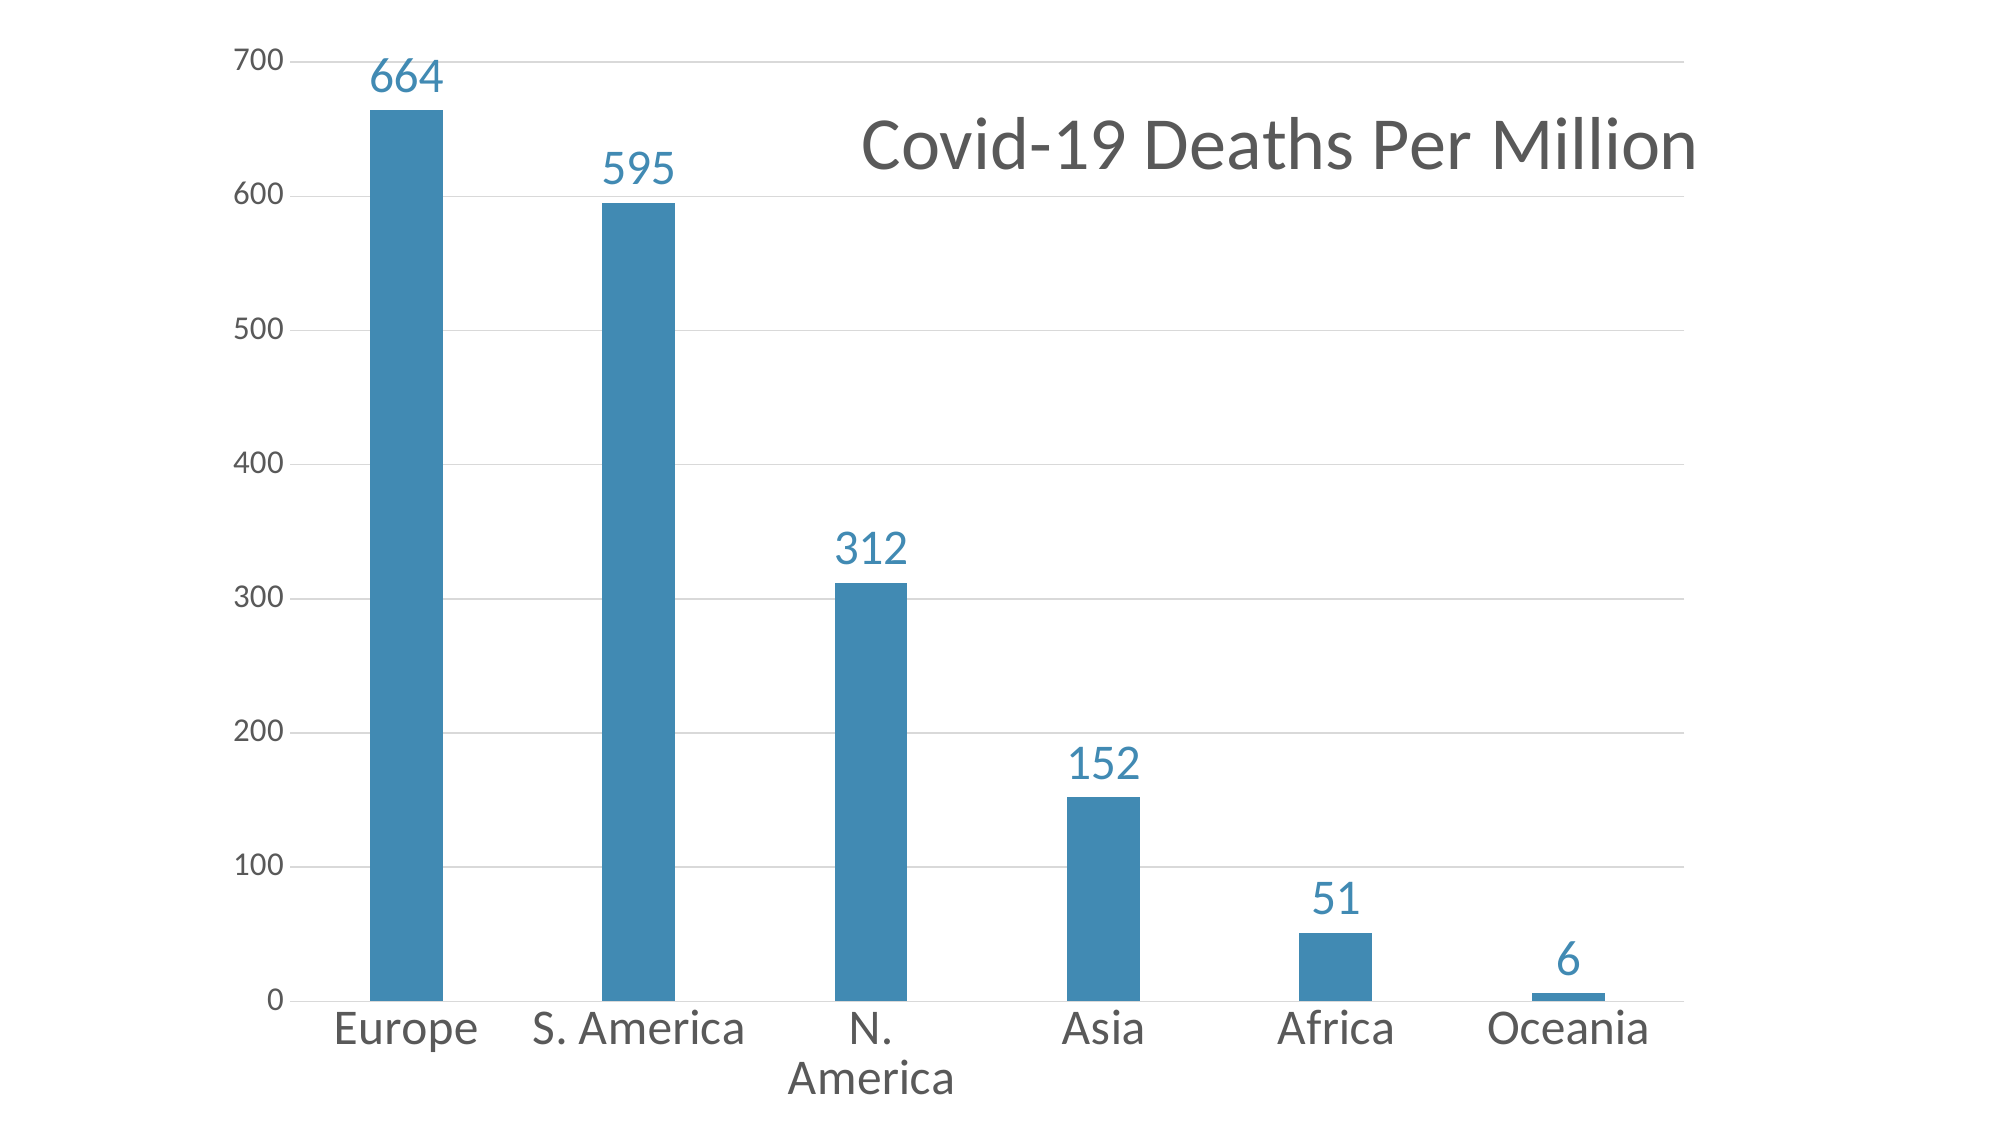

### Chart: Covid-19 Deaths Per Million

| Category | Covid-19 Deaths |
|---|---|
| Europe | 664.0 |
| S. America | 595.0 |
| N. America | 312.0 |
| Asia | 152.0 |
| Africa | 51.0 |
| Oceania | 6.0 |